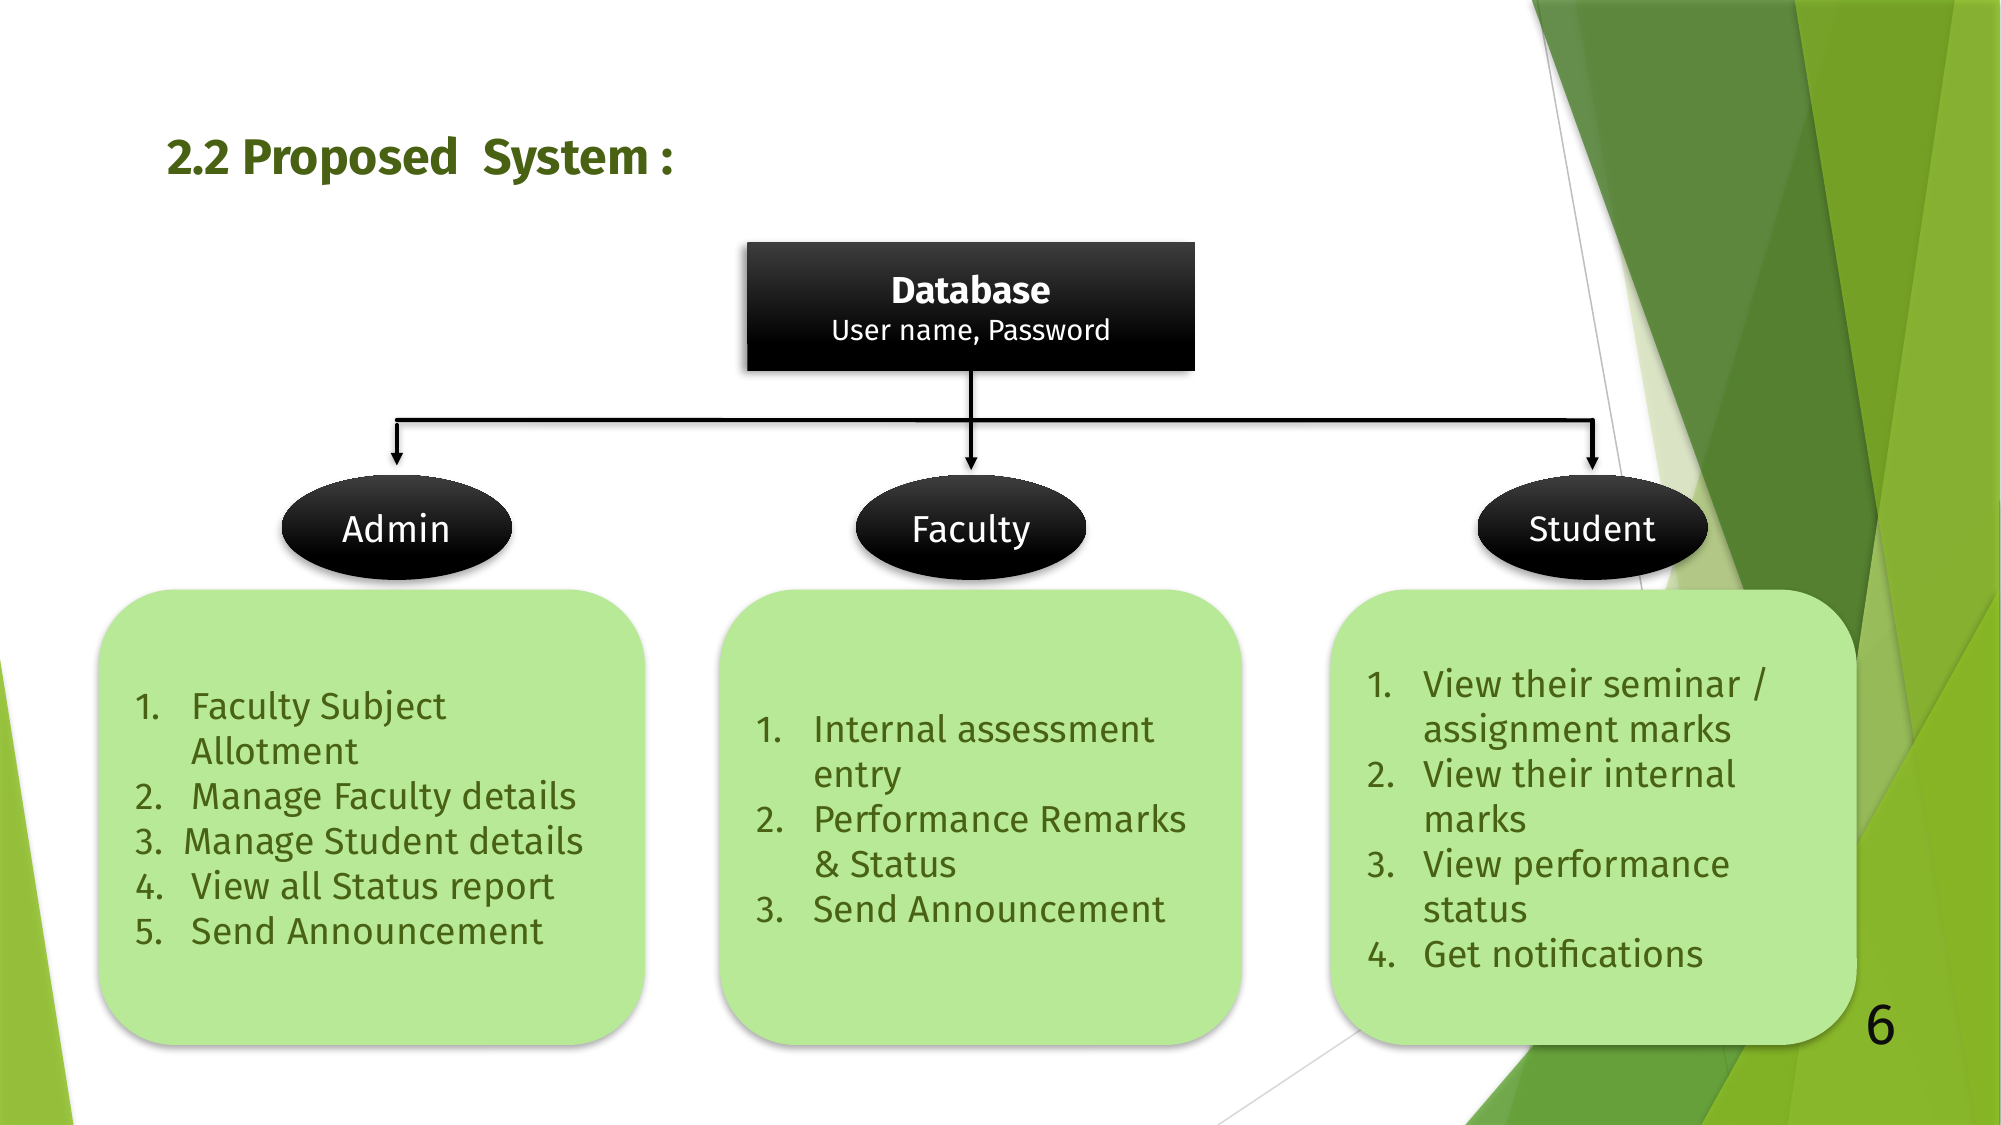

2.2 Proposed  System :
Database
User name, Password
Admin
Faculty
Student
Faculty Subject Allotment
Manage Faculty details
3.  Manage Student details
View all Status report
Send Announcement
Internal assessment entry
Performance Remarks & Status
Send Announcement
View their seminar / assignment marks
View their internal marks
View performance status
Get notifications
6